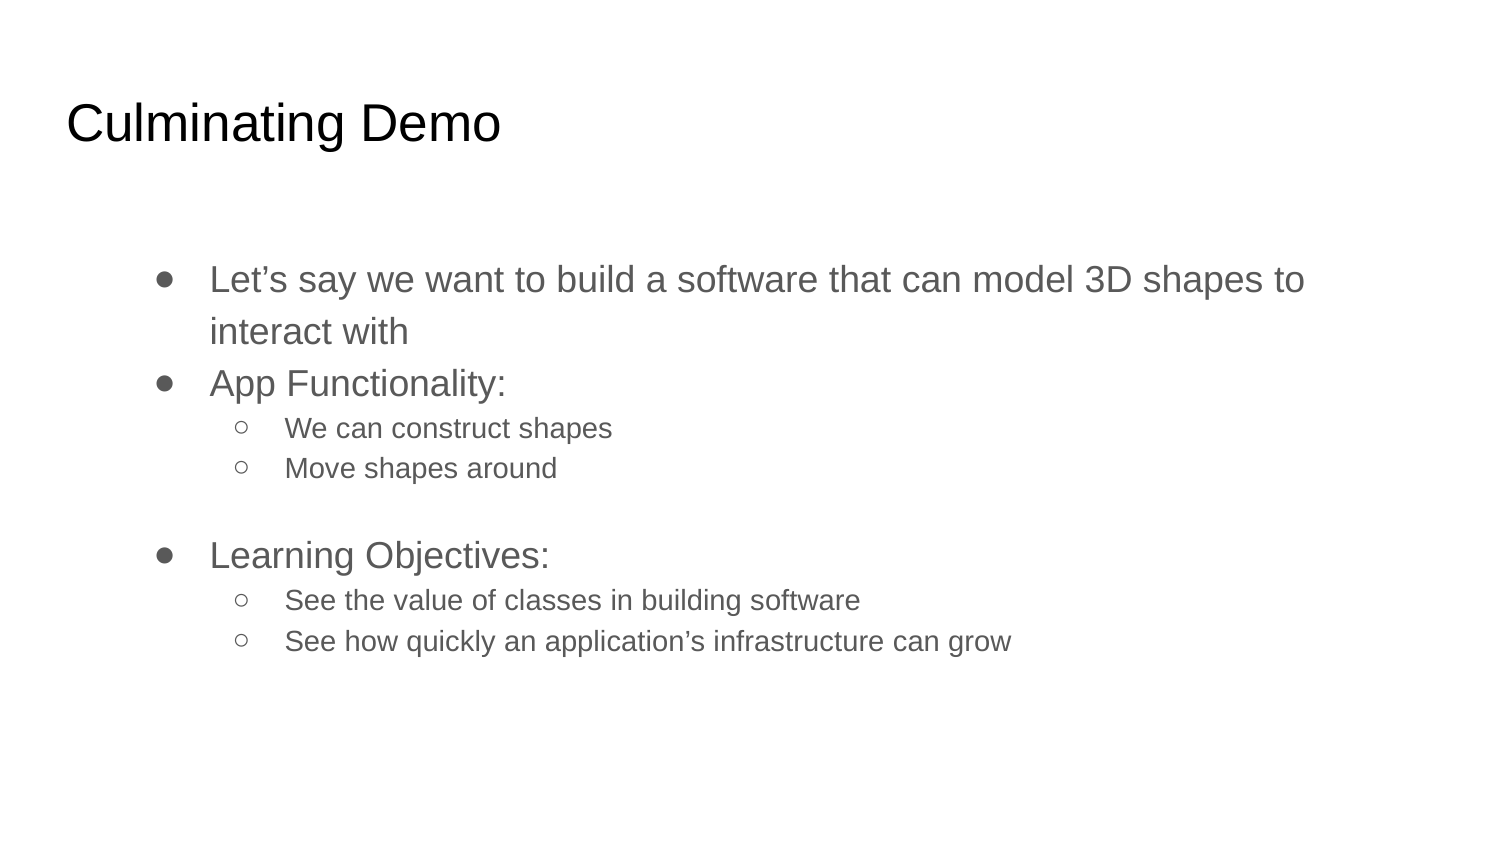

# Culminating Demo
Let’s say we want to build a software that can model 3D shapes to interact with
App Functionality:
We can construct shapes
Move shapes around
Learning Objectives:
See the value of classes in building software
See how quickly an application’s infrastructure can grow